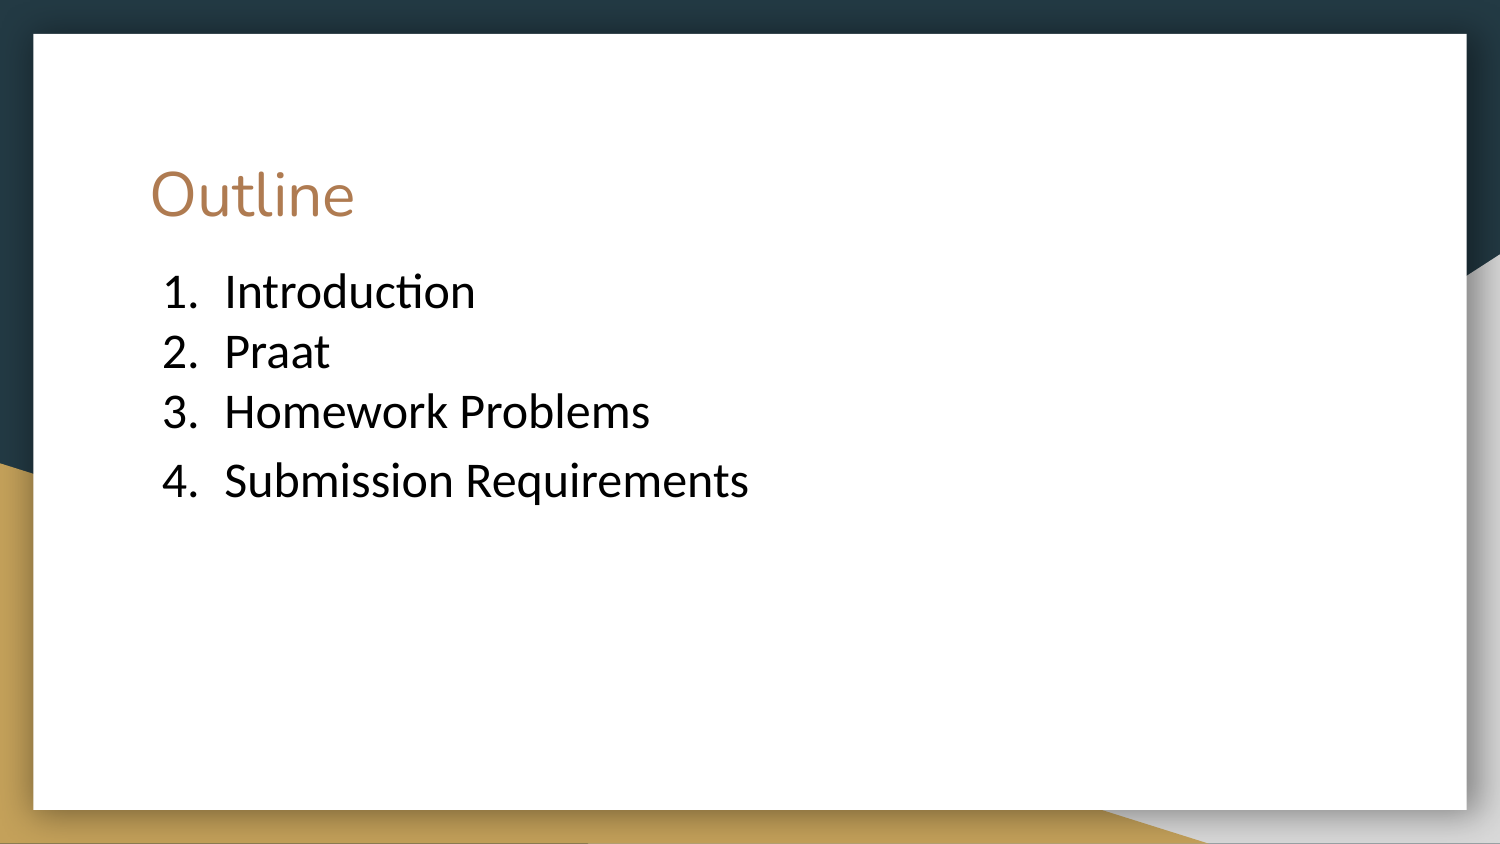

# Outline
Introduction
Praat
Homework Problems
Submission Requirements